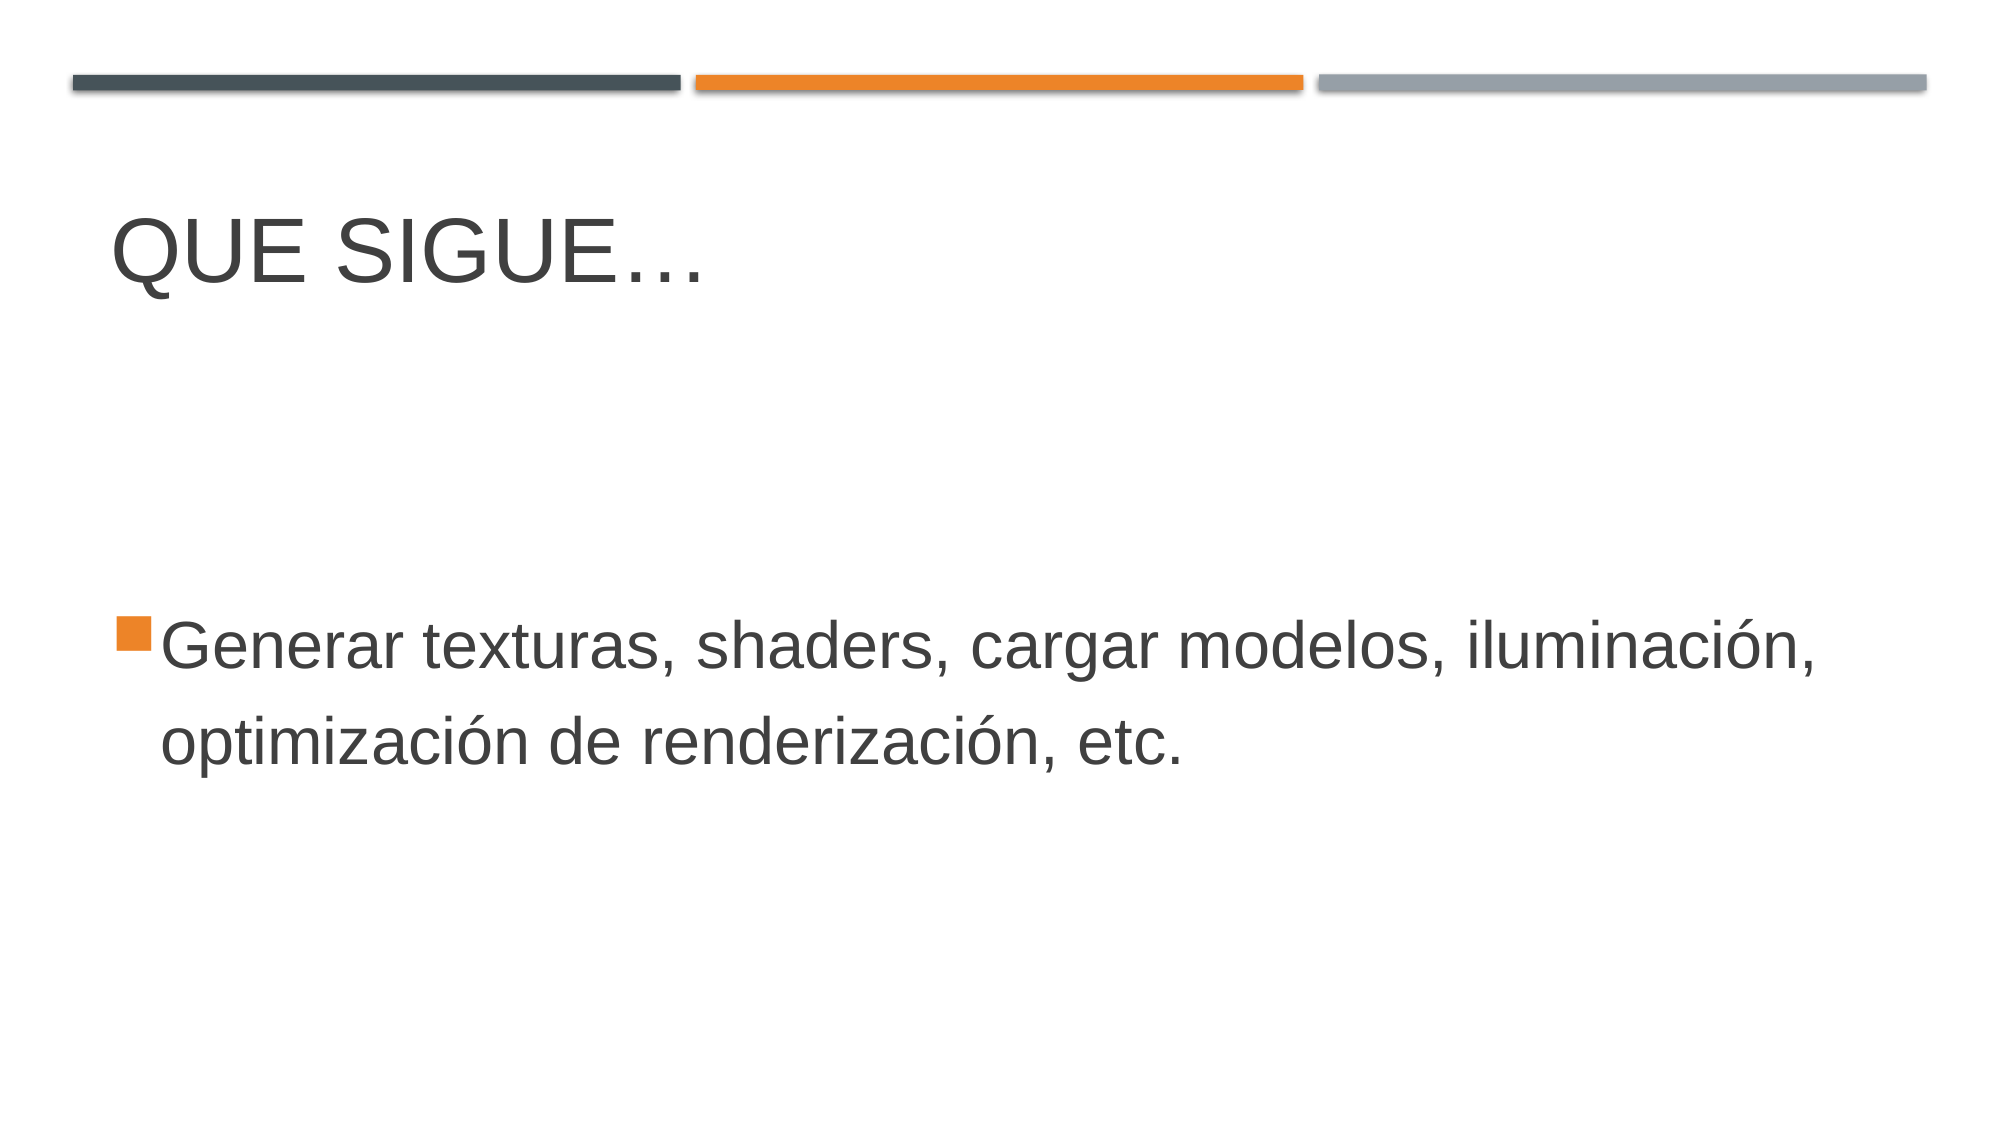

# Que sigue…
Generar texturas, shaders, cargar modelos, iluminación, optimización de renderización, etc.